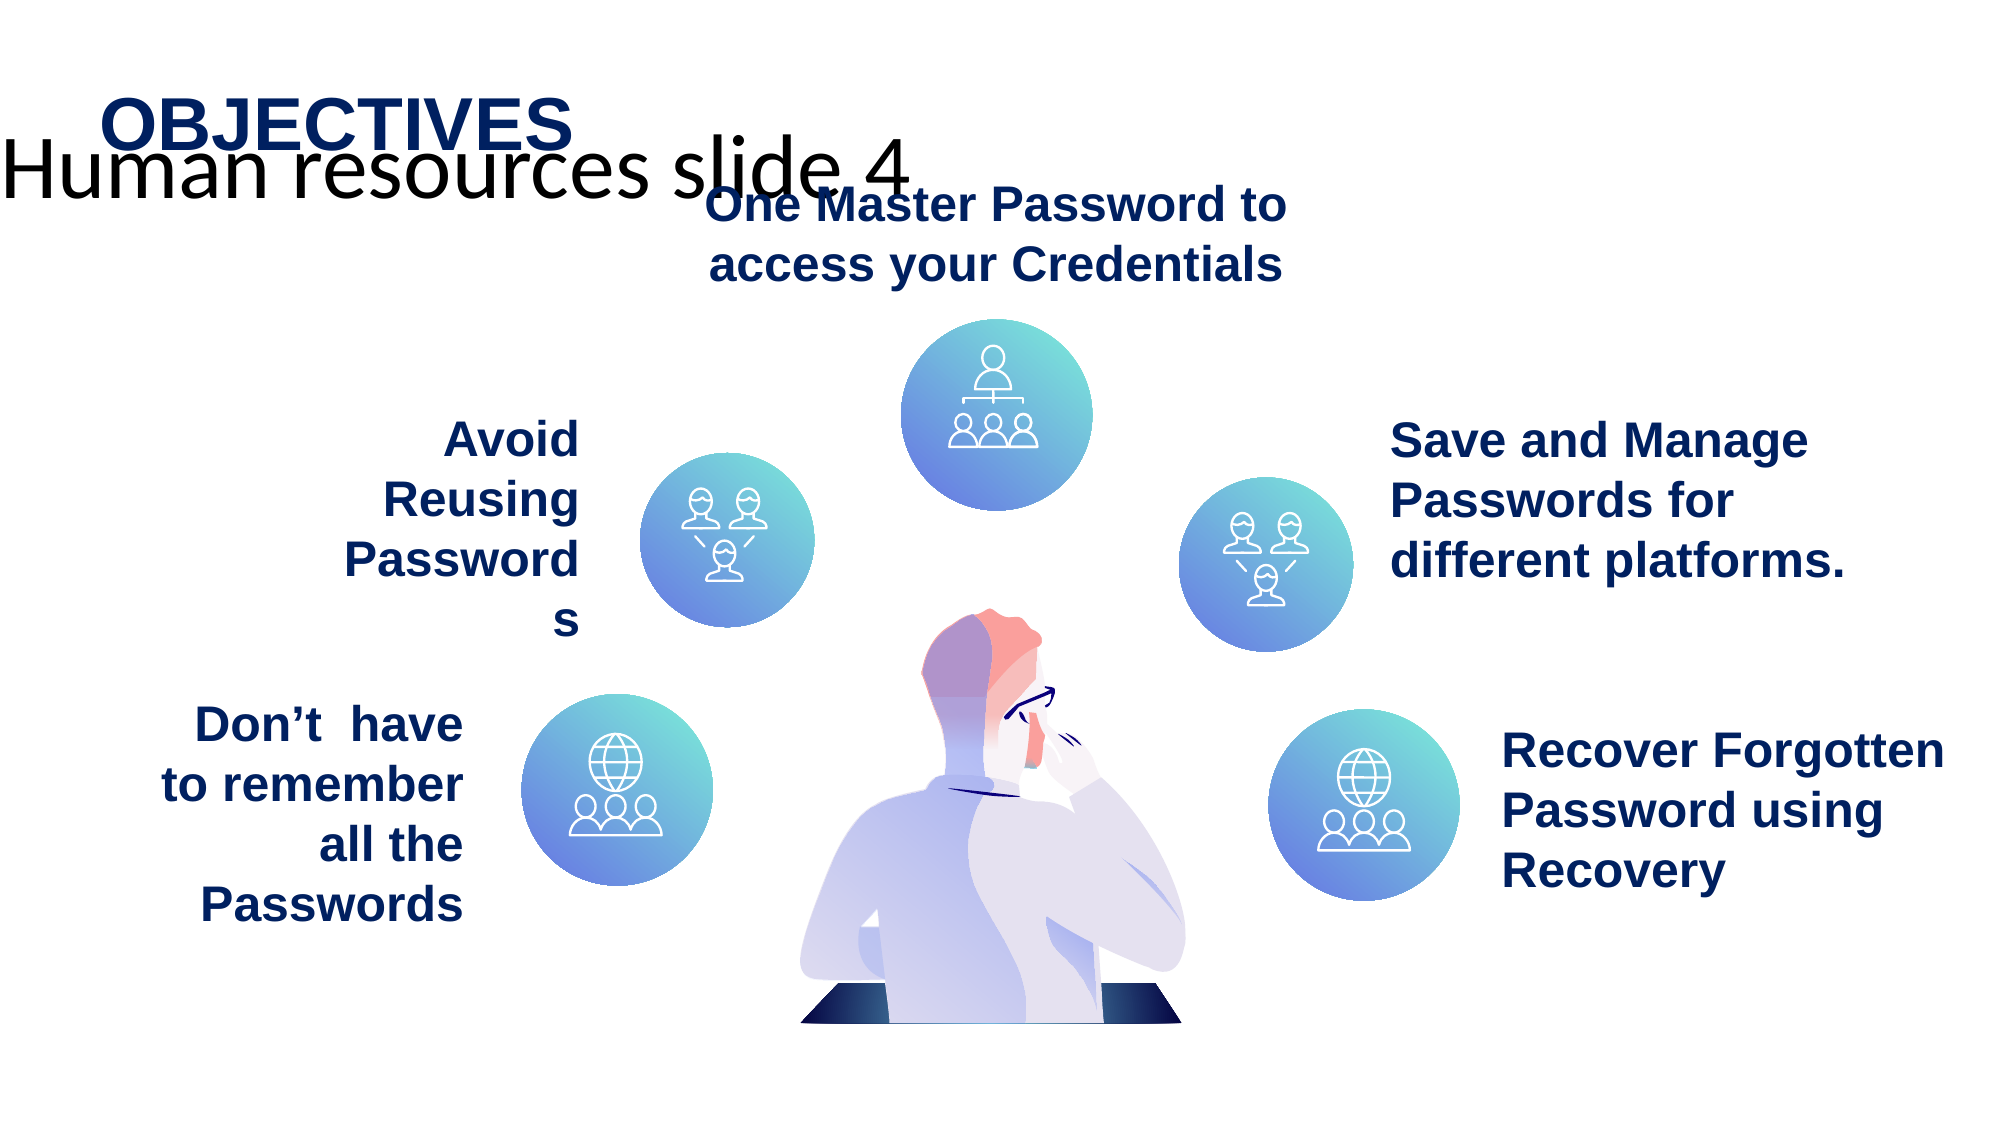

Human resources slide 4
OBJECTIVES
One Master Password to access your Credentials

Avoid Reusing Passwords
Save and Manage Passwords for different platforms.

Don’t  have to remember all the Passwords

Recover Forgotten Password using Recovery